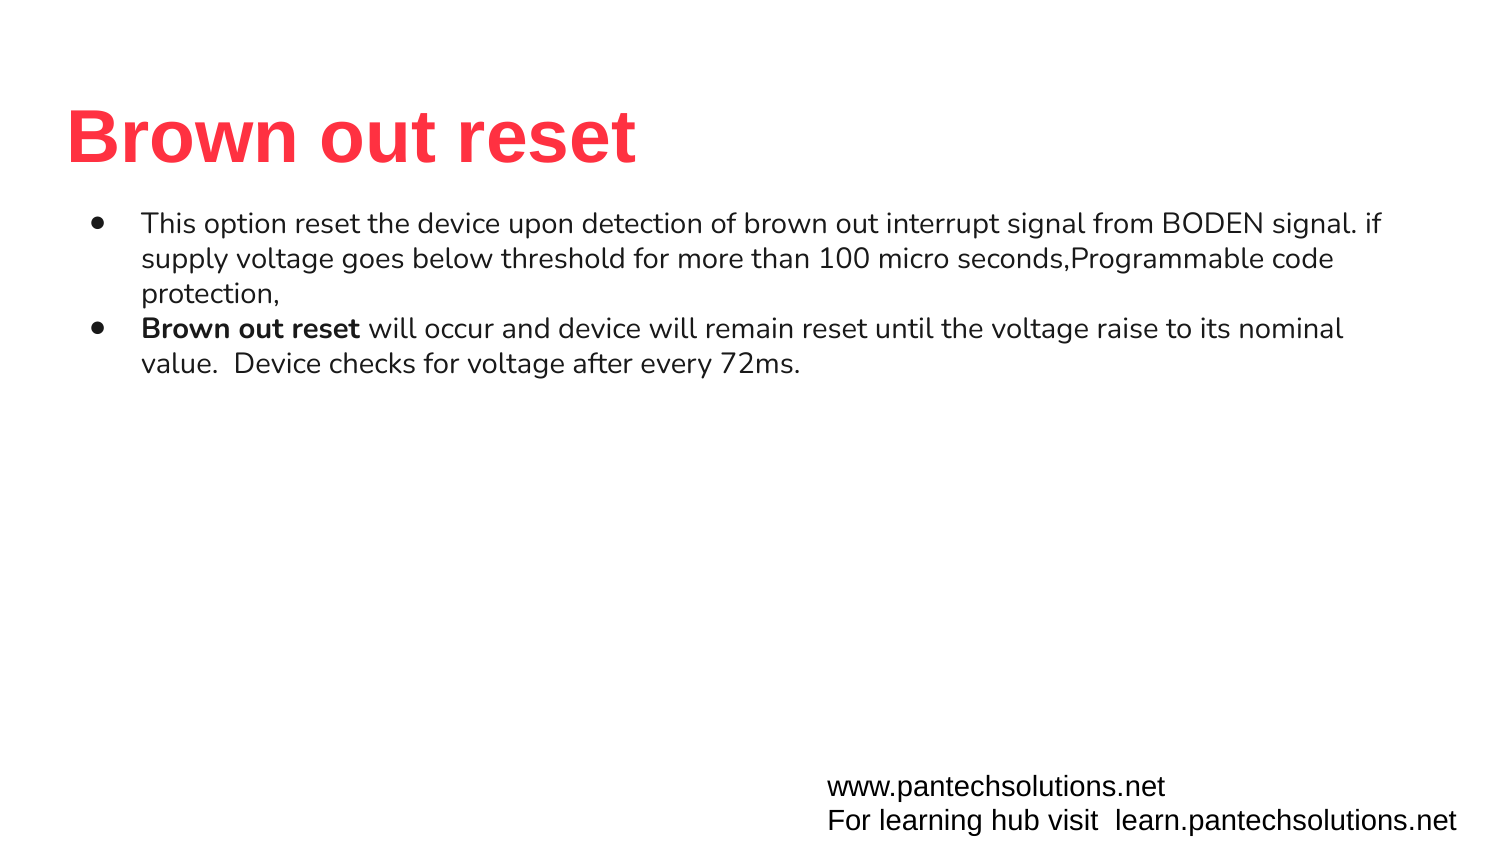

# Brown out reset
This option reset the device upon detection of brown out interrupt signal from BODEN signal. if supply voltage goes below threshold for more than 100 micro seconds,Programmable code protection,
Brown out reset will occur and device will remain reset until the voltage raise to its nominal value.  Device checks for voltage after every 72ms.

www.pantechsolutions.net
For learning hub visit  learn.pantechsolutions.net